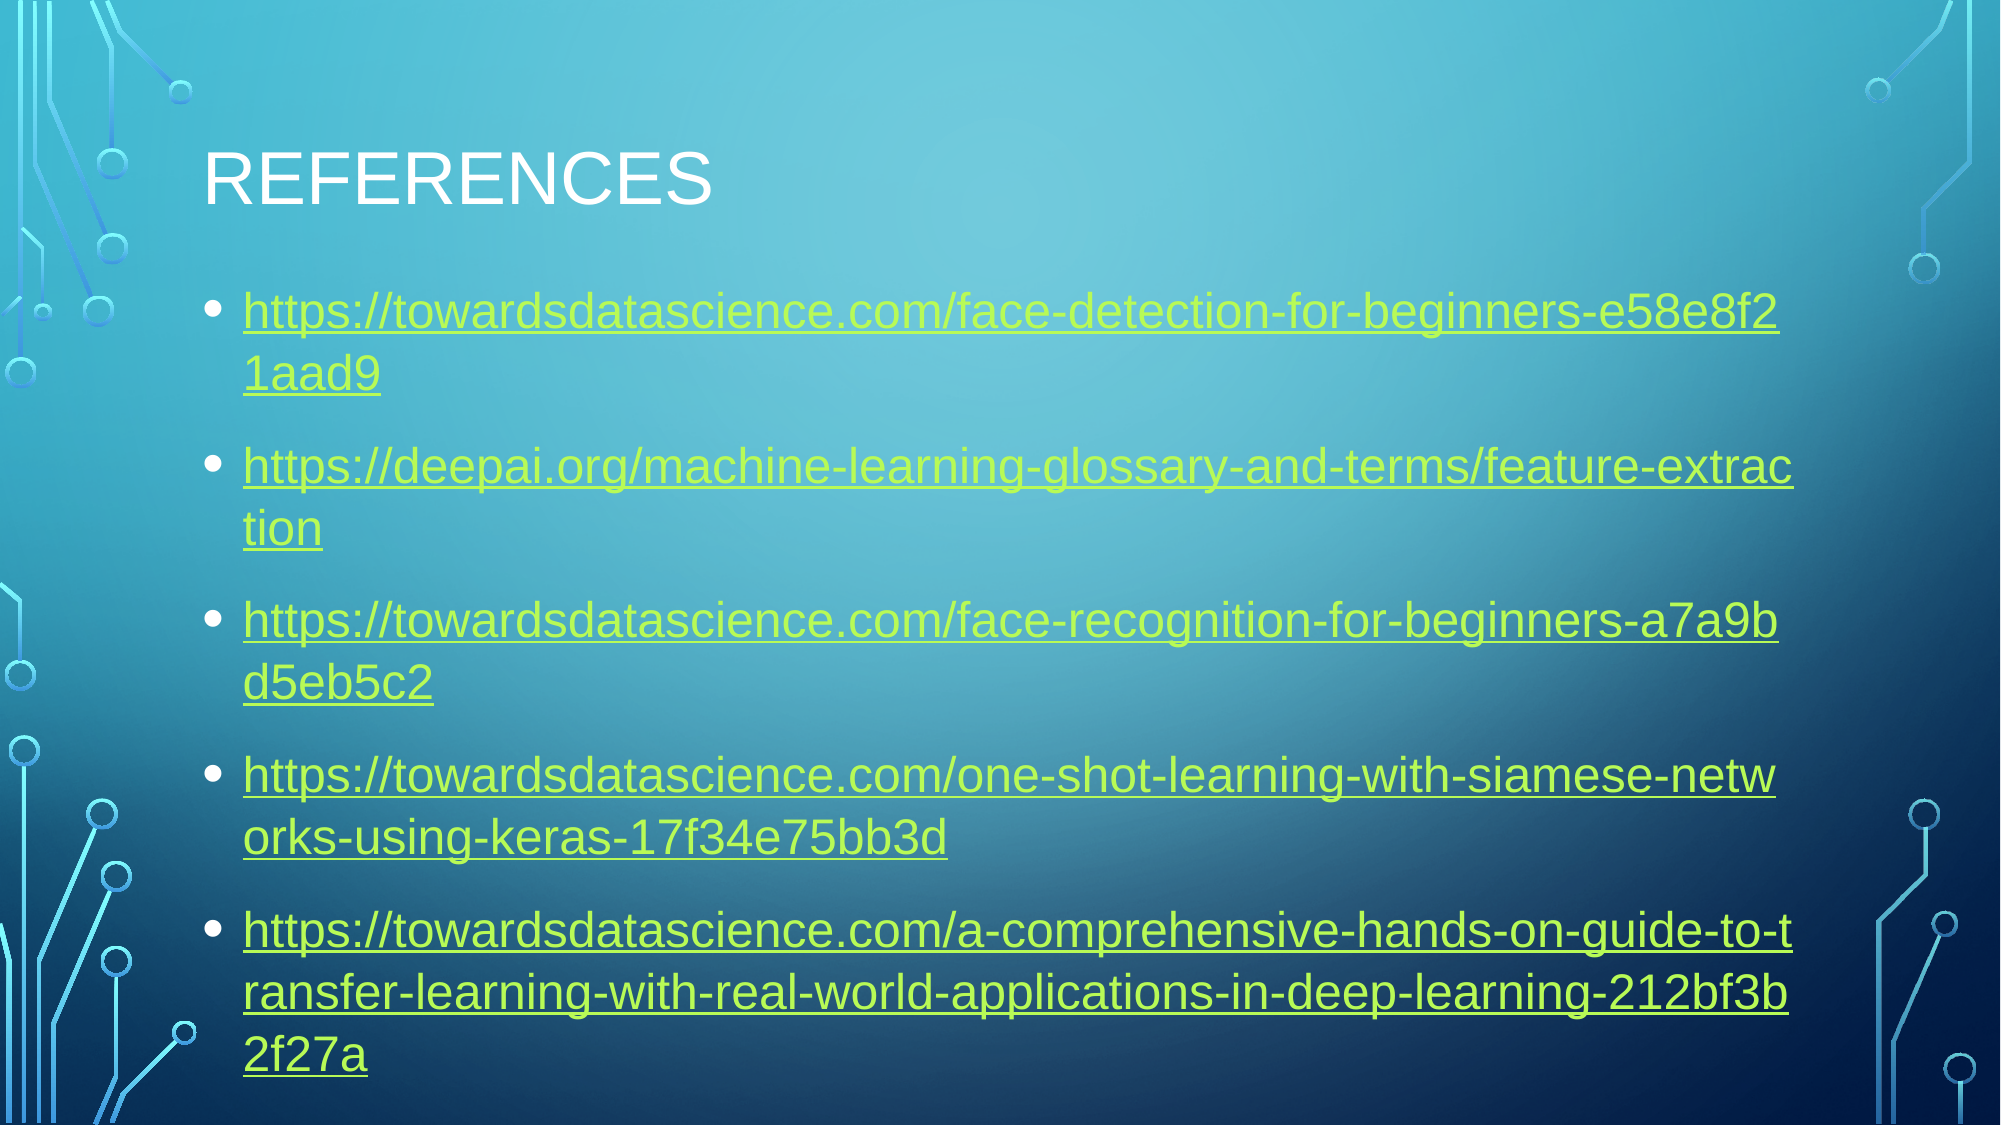

# References
https://towardsdatascience.com/face-detection-for-beginners-e58e8f21aad9
https://deepai.org/machine-learning-glossary-and-terms/feature-extraction
https://towardsdatascience.com/face-recognition-for-beginners-a7a9bd5eb5c2
https://towardsdatascience.com/one-shot-learning-with-siamese-networks-using-keras-17f34e75bb3d
https://towardsdatascience.com/a-comprehensive-hands-on-guide-to-transfer-learning-with-real-world-applications-in-deep-learning-212bf3b2f27a
https://towardsdatascience.com/mtcnn-face-detection-cdcb20448ce0
https://pusher.com/tutorials/push-notifications-android